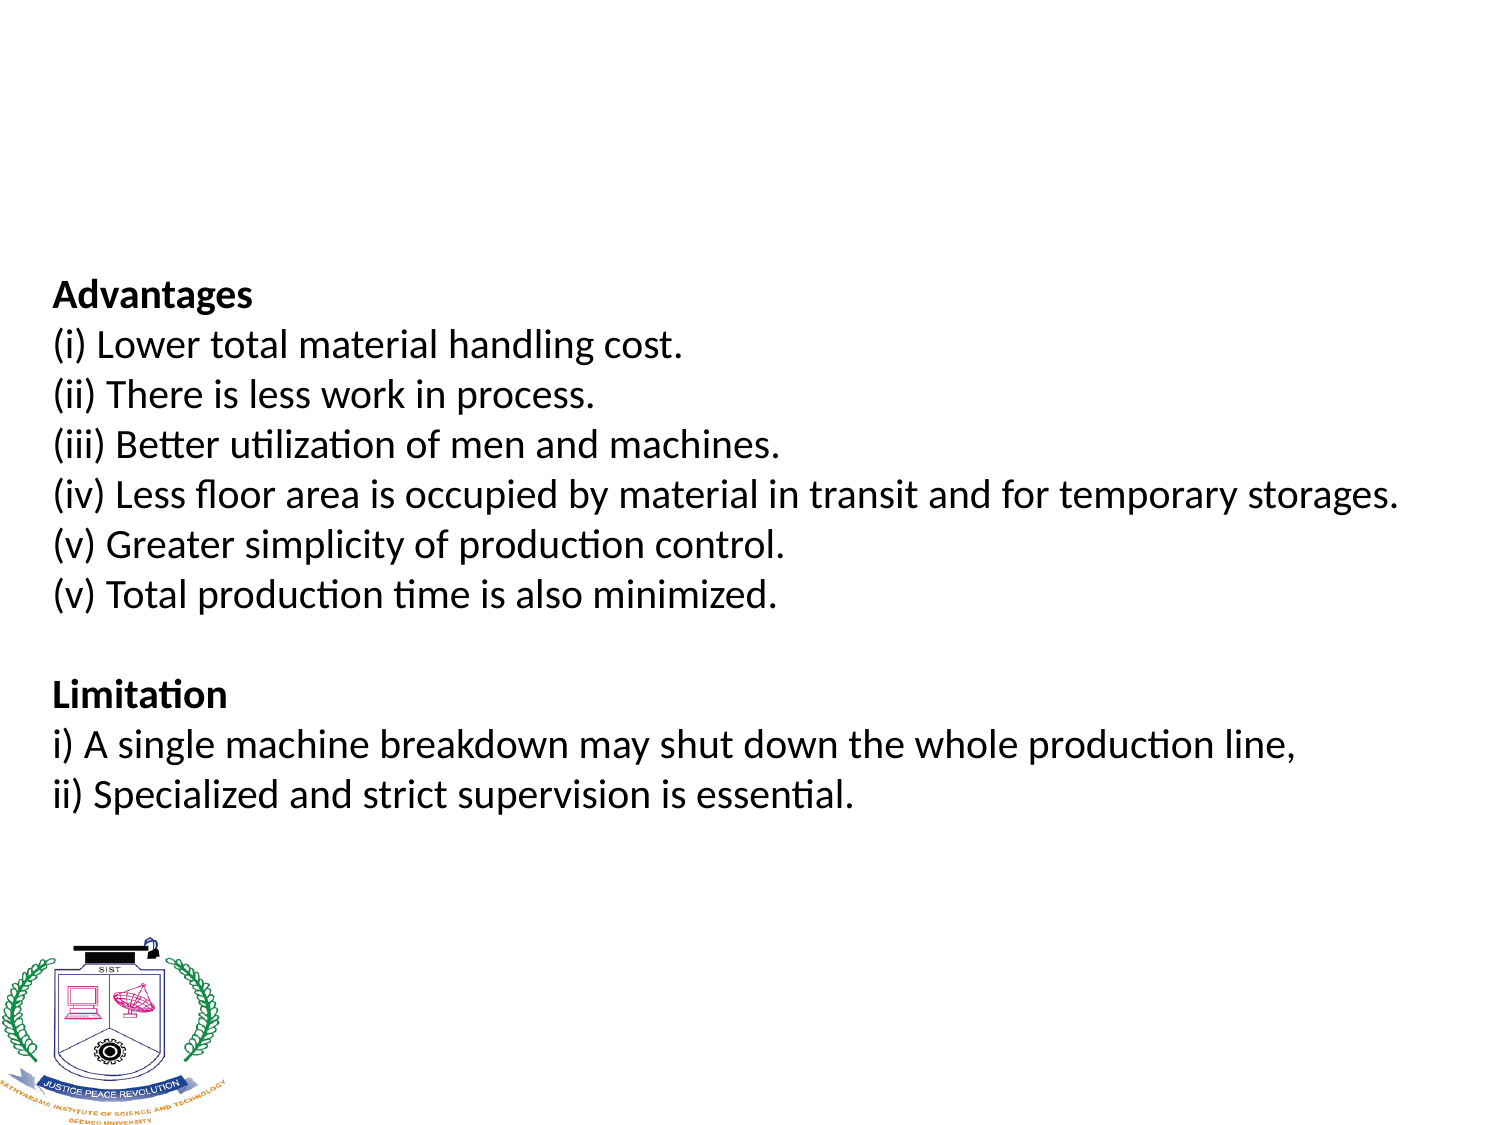

Advantages
(i) Lower total material handling cost.
(ii) There is less work in process.
(iii) Better utilization of men and machines.
(iv) Less floor area is occupied by material in transit and for temporary storages.
(v) Greater simplicity of production control.
(v) Total production time is also minimized.

Limitation
i) A single machine breakdown may shut down the whole production line,
ii) Specialized and strict supervision is essential.